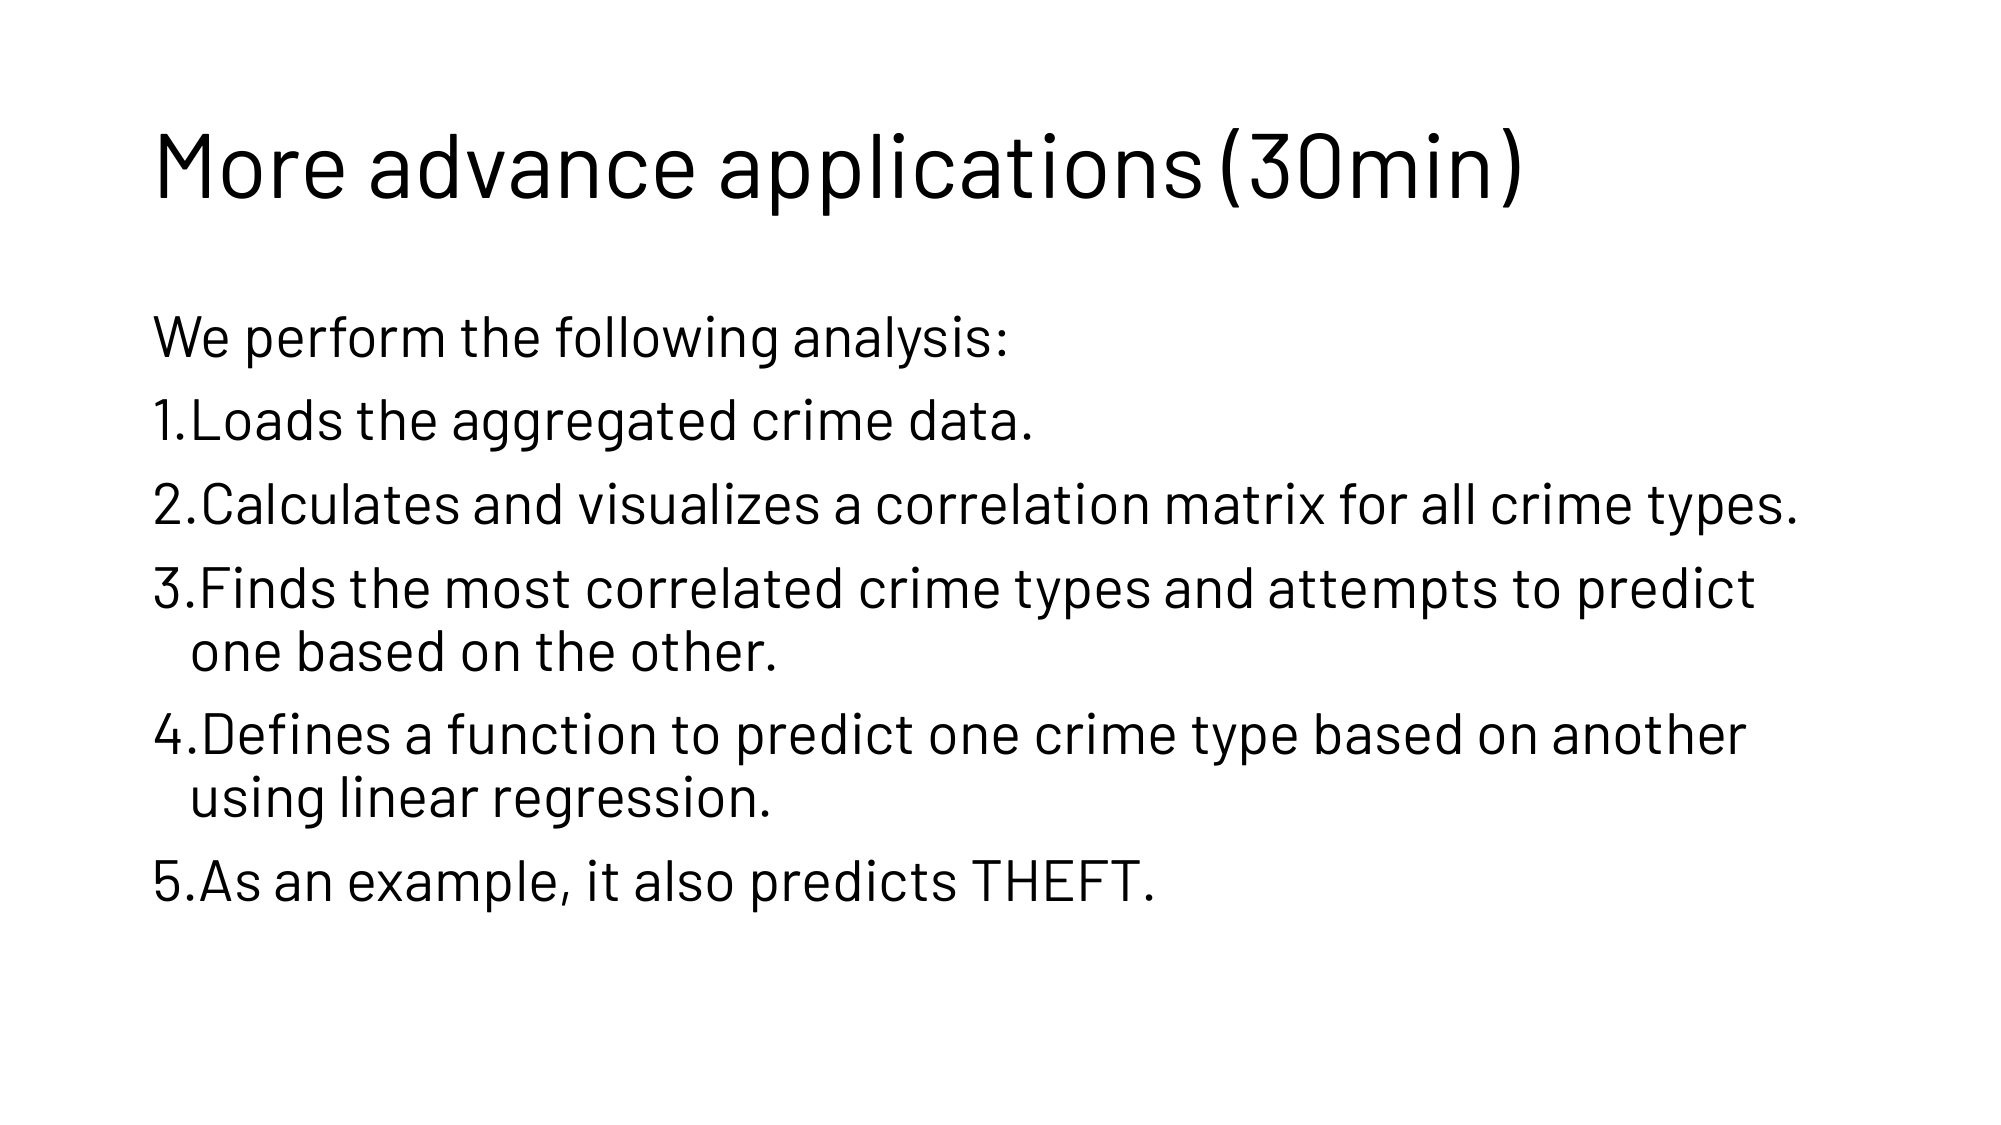

# More advance applications (30min)
We perform the following analysis:
Loads the aggregated crime data.
Calculates and visualizes a correlation matrix for all crime types.
Finds the most correlated crime types and attempts to predict one based on the other.
Defines a function to predict one crime type based on another using linear regression.
As an example, it also predicts THEFT.